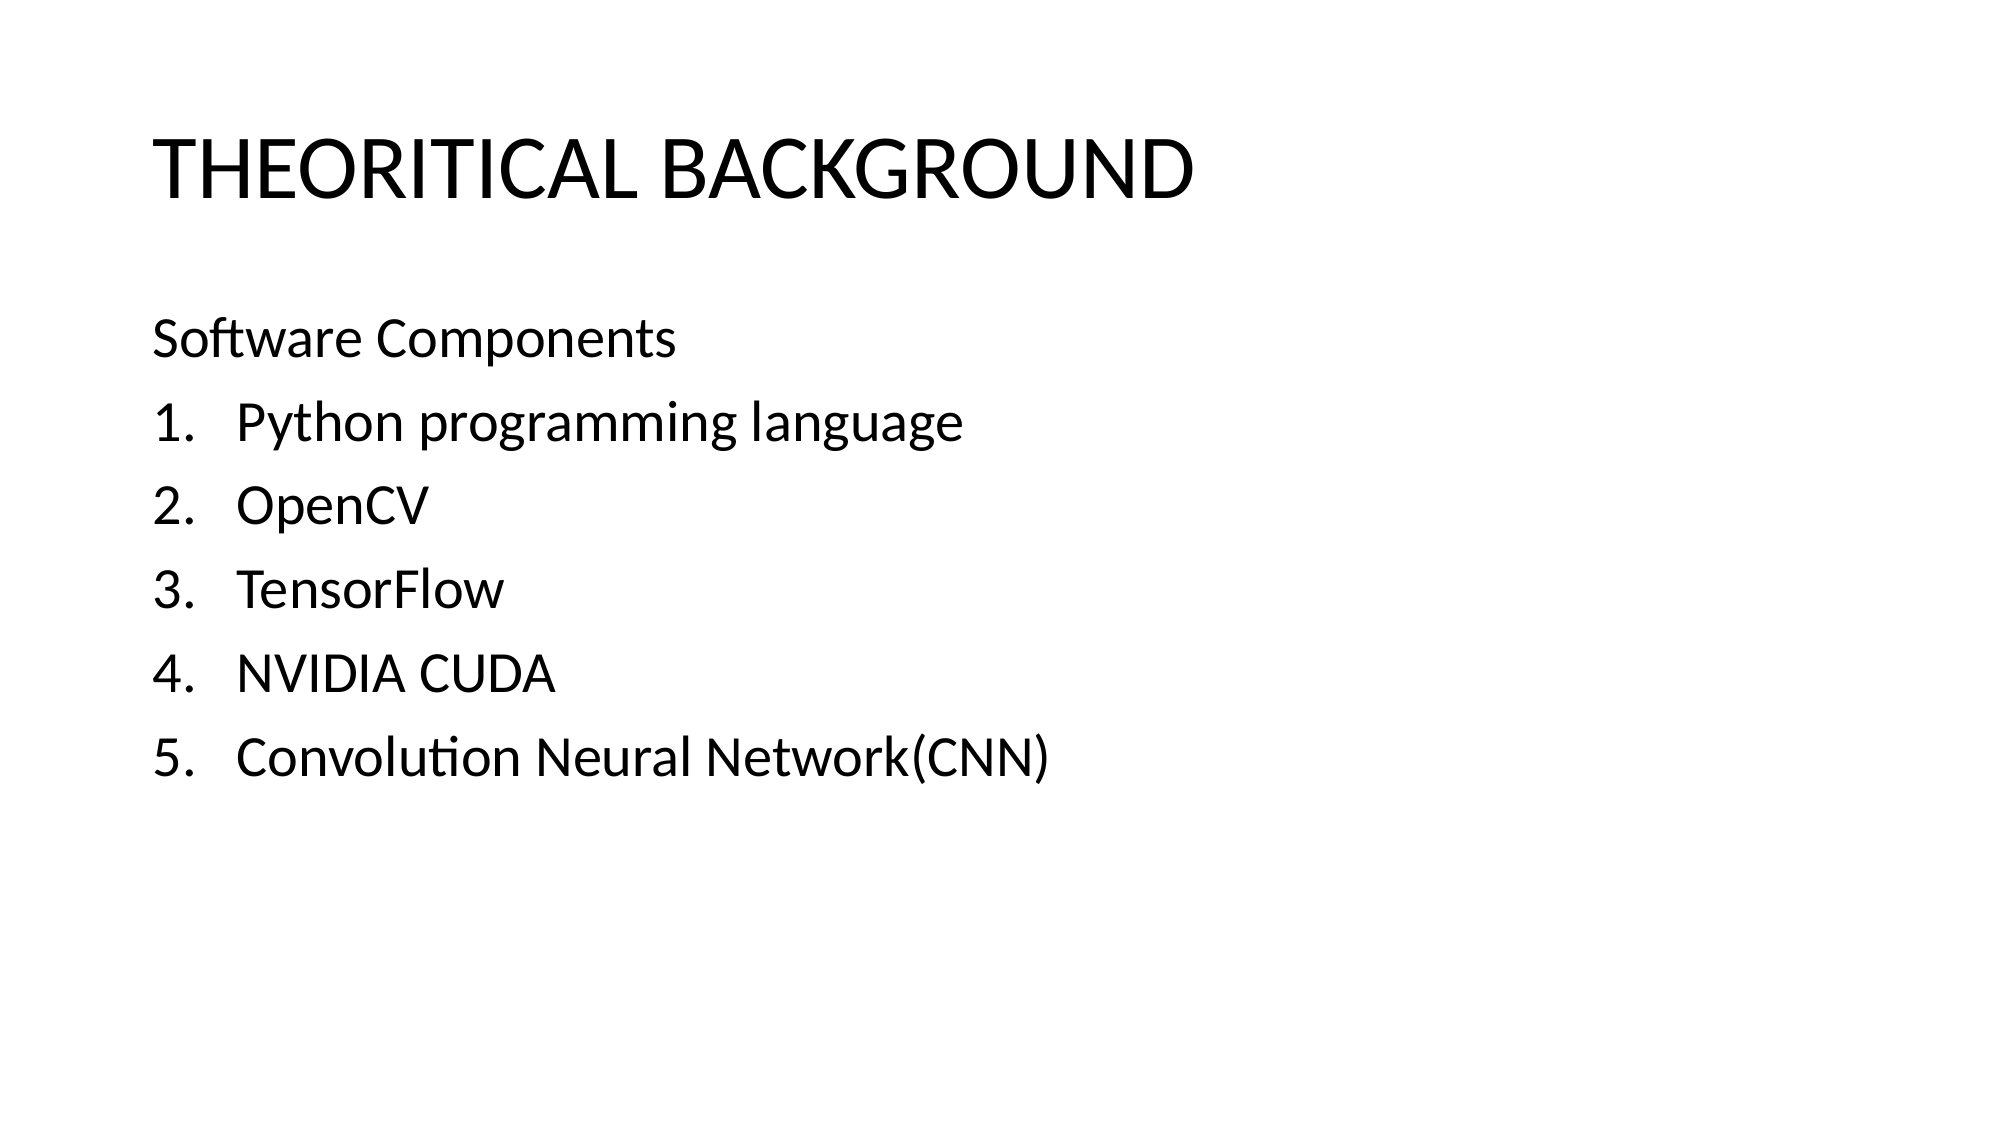

# THEORITICAL BACKGROUND
Software Components
Python programming language
OpenCV
TensorFlow
NVIDIA CUDA
Convolution Neural Network(CNN)